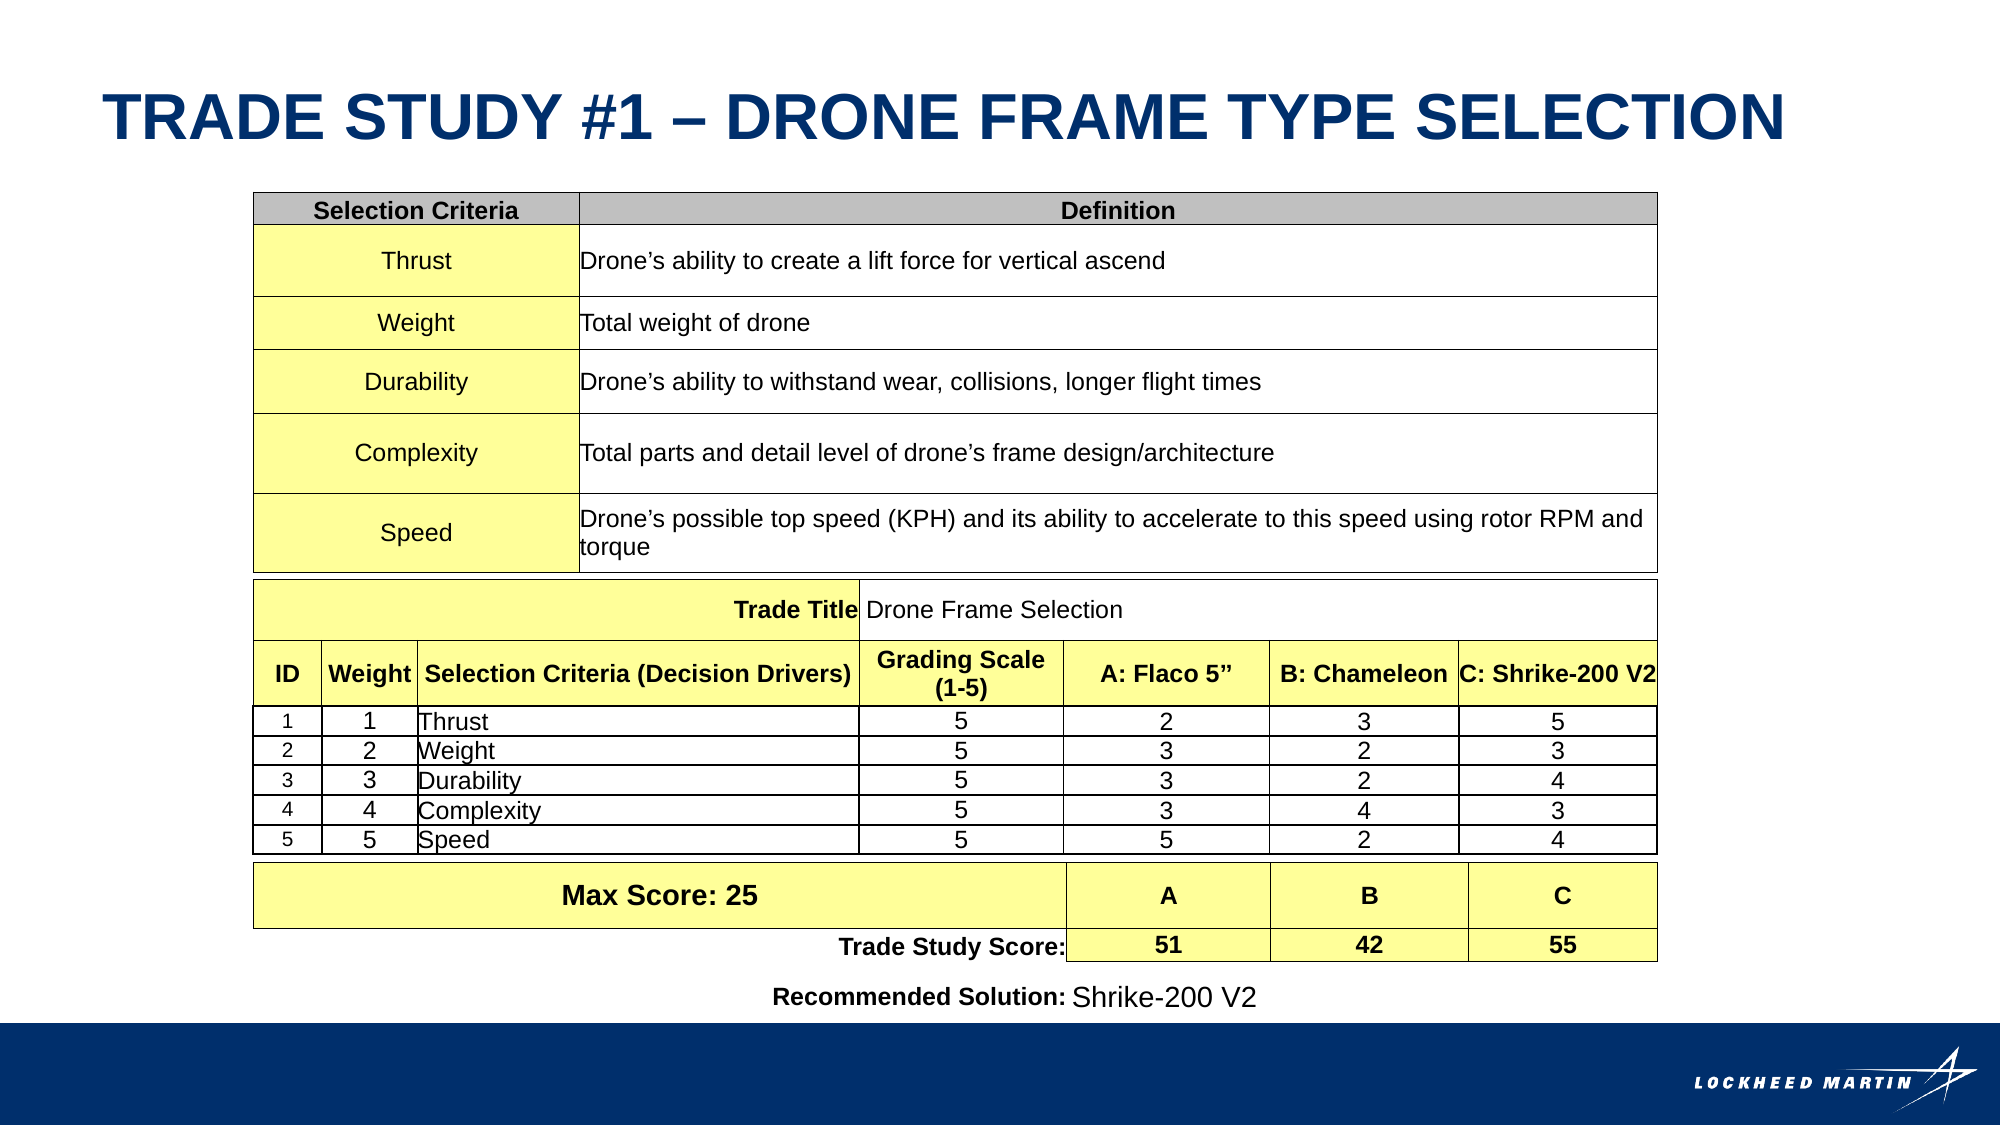

Trade study #1 – DRONE Frame TYPE SELECTION
| Selection Criteria | Definition |
| --- | --- |
| Thrust | Drone’s ability to create a lift force for vertical ascend |
| Weight | Total weight of drone |
| Durability | Drone’s ability to withstand wear, collisions, longer flight times |
| Complexity | Total parts and detail level of drone’s frame design/architecture |
| Speed | Drone’s possible top speed (KPH) and its ability to accelerate to this speed using rotor RPM and torque |
| Trade Title |  |  | Drone Frame Selection |  |  |  |
| --- | --- | --- | --- | --- | --- | --- |
| ID | Weight | Selection Criteria (Decision Drivers) | Grading Scale (1-5) | A: Flaco 5’’ | B: Chameleon | C: Shrike-200 V2 |
| 1 | 1 | Thrust | 5 | 2 | 3 | 5 |
| 2 | 2 | Weight | 5 | 3 | 2 | 3 |
| 3 | 3 | Durability | 5 | 3 | 2 | 4 |
| 4 | 4 | Complexity | 5 | 3 | 4 | 3 |
| 5 | 5 | Speed | 5 | 5 | 2 | 4 |
| Max Score: 25 | A | B | C |
| --- | --- | --- | --- |
| Trade Study Score: | 51 | 42 | 55 |
| Recommended Solution: | Shrike-200 V2 |  |  |